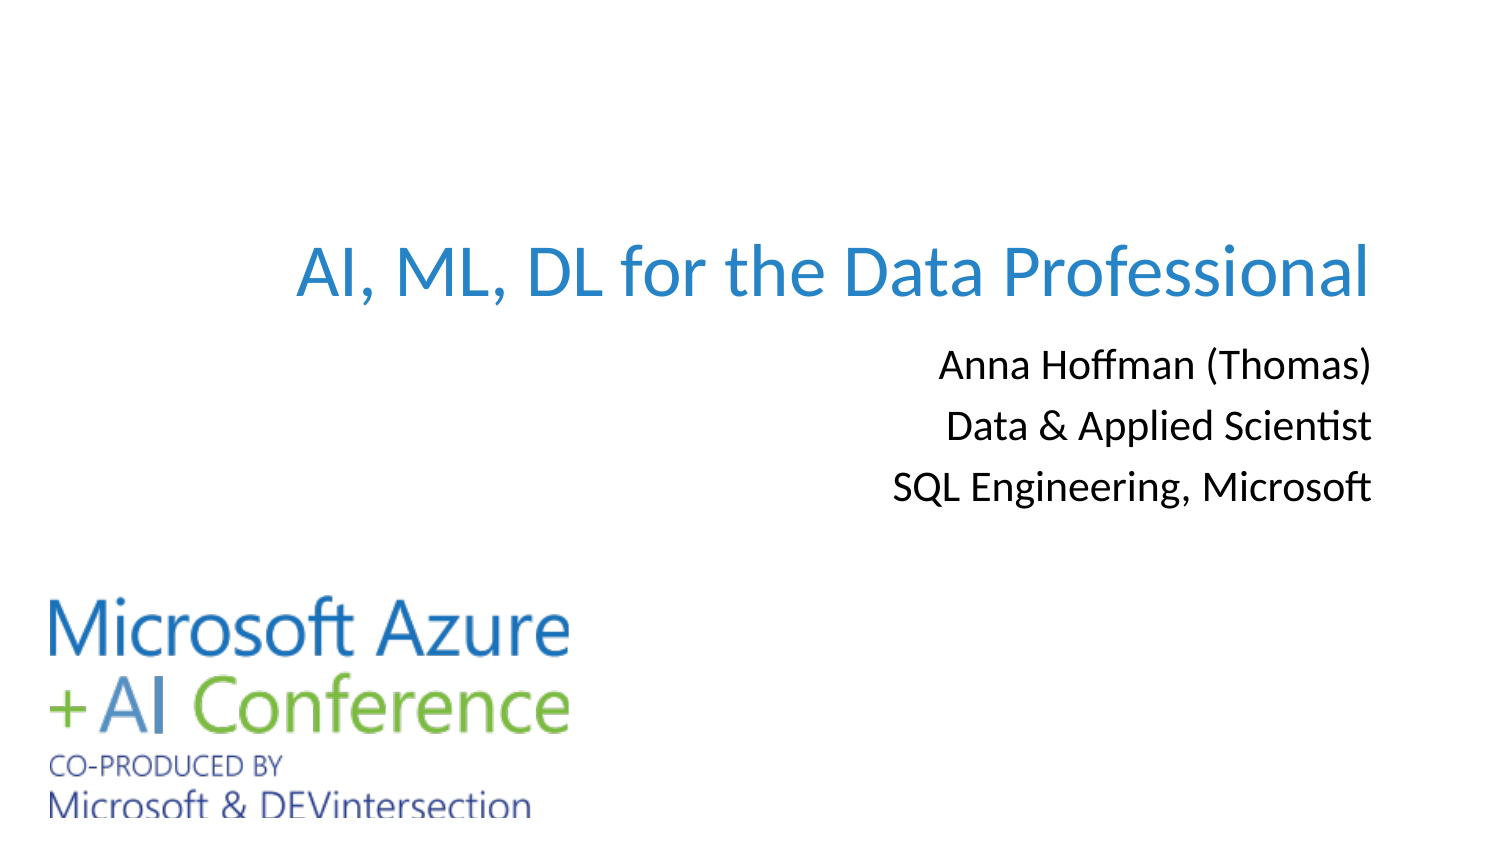

# AI, ML, DL for the Data Professional
Anna Hoffman (Thomas)
Data & Applied Scientist
SQL Engineering, Microsoft